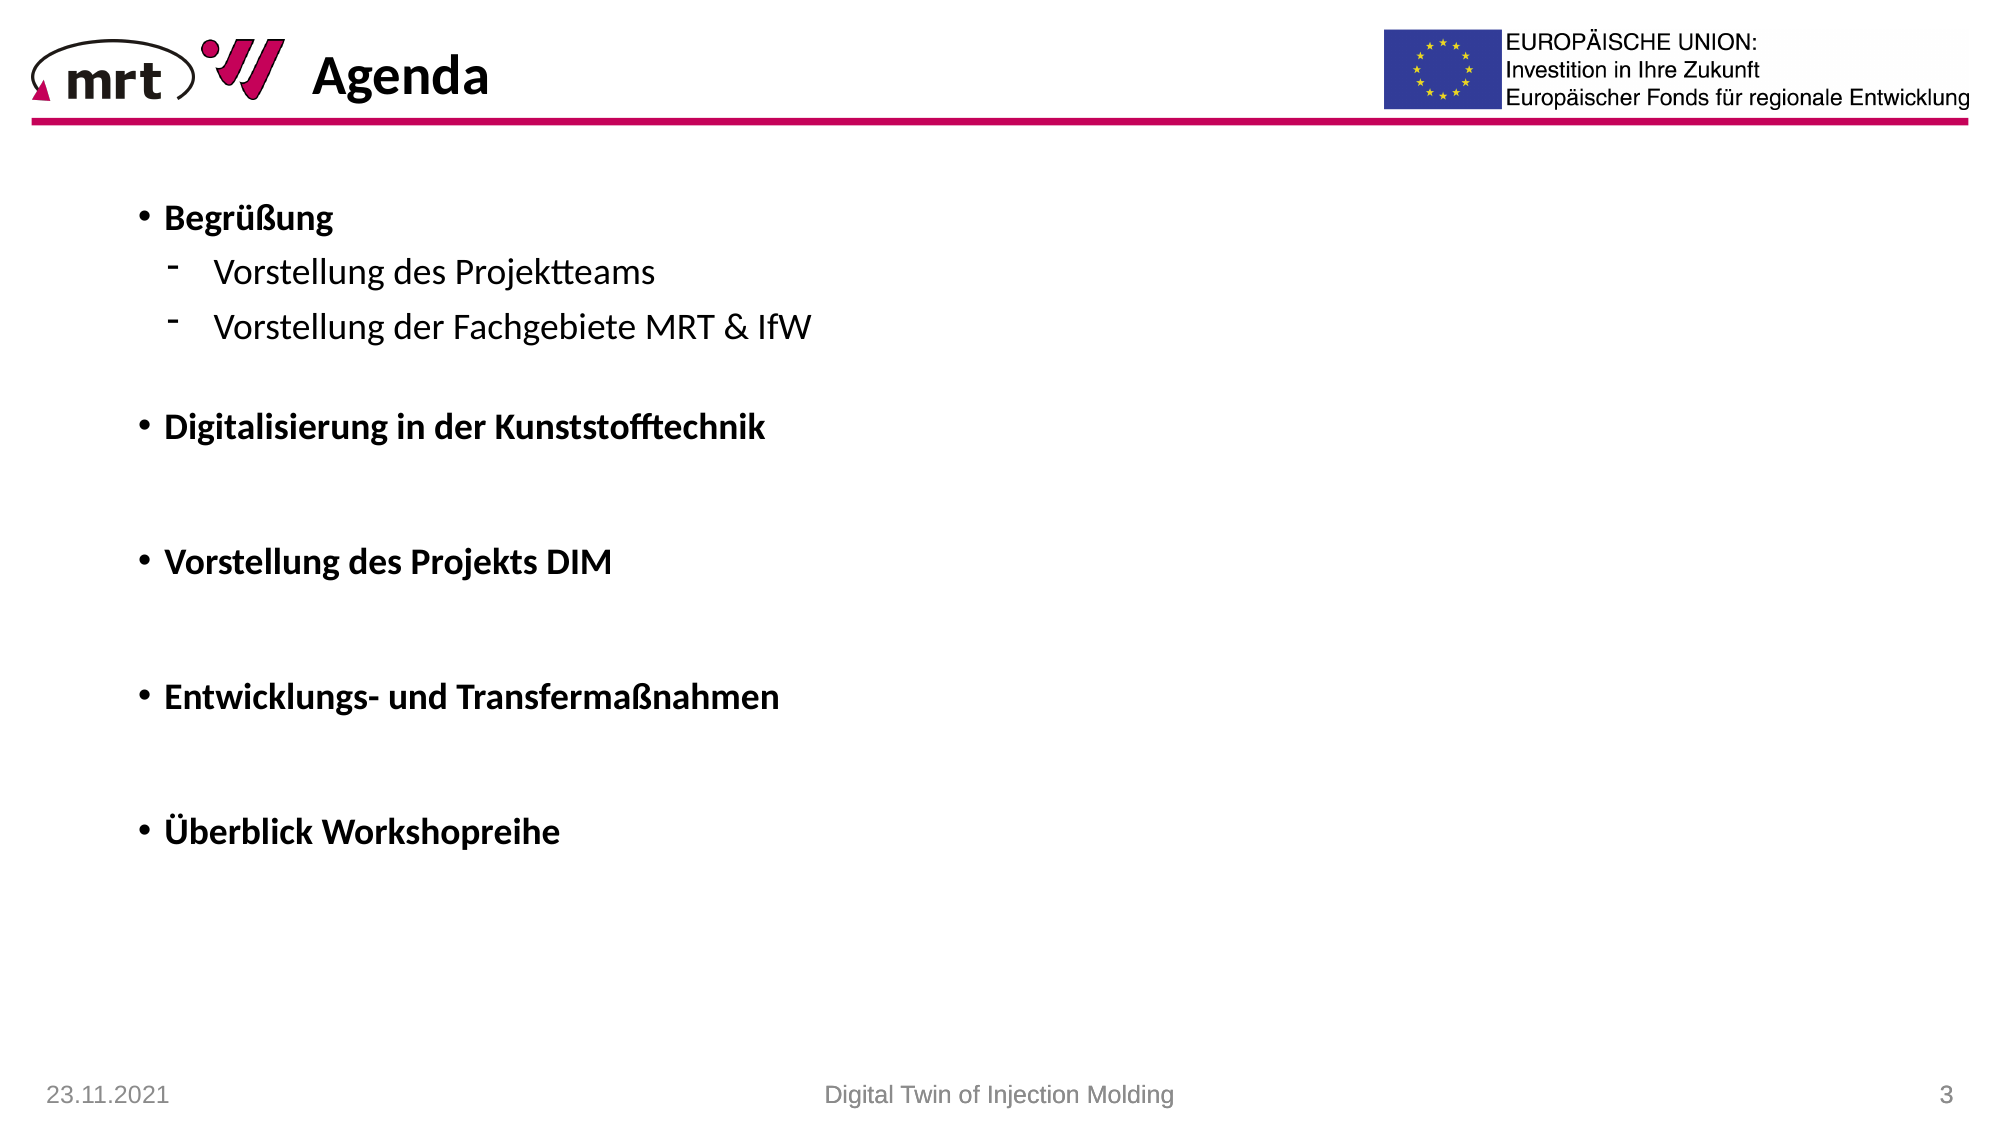

Agenda

Begrüßung
Vorstellung des Projektteams
Vorstellung der Fachgebiete MRT & IfW

Digitalisierung in der Kunststofftechnik

Vorstellung des Projekts DIM

Entwicklungs- und Transfermaßnahmen

Überblick Workshopreihe
23.11.2021
Digital Twin of Injection Molding
Digital Twin of Injection Molding
 3
 3